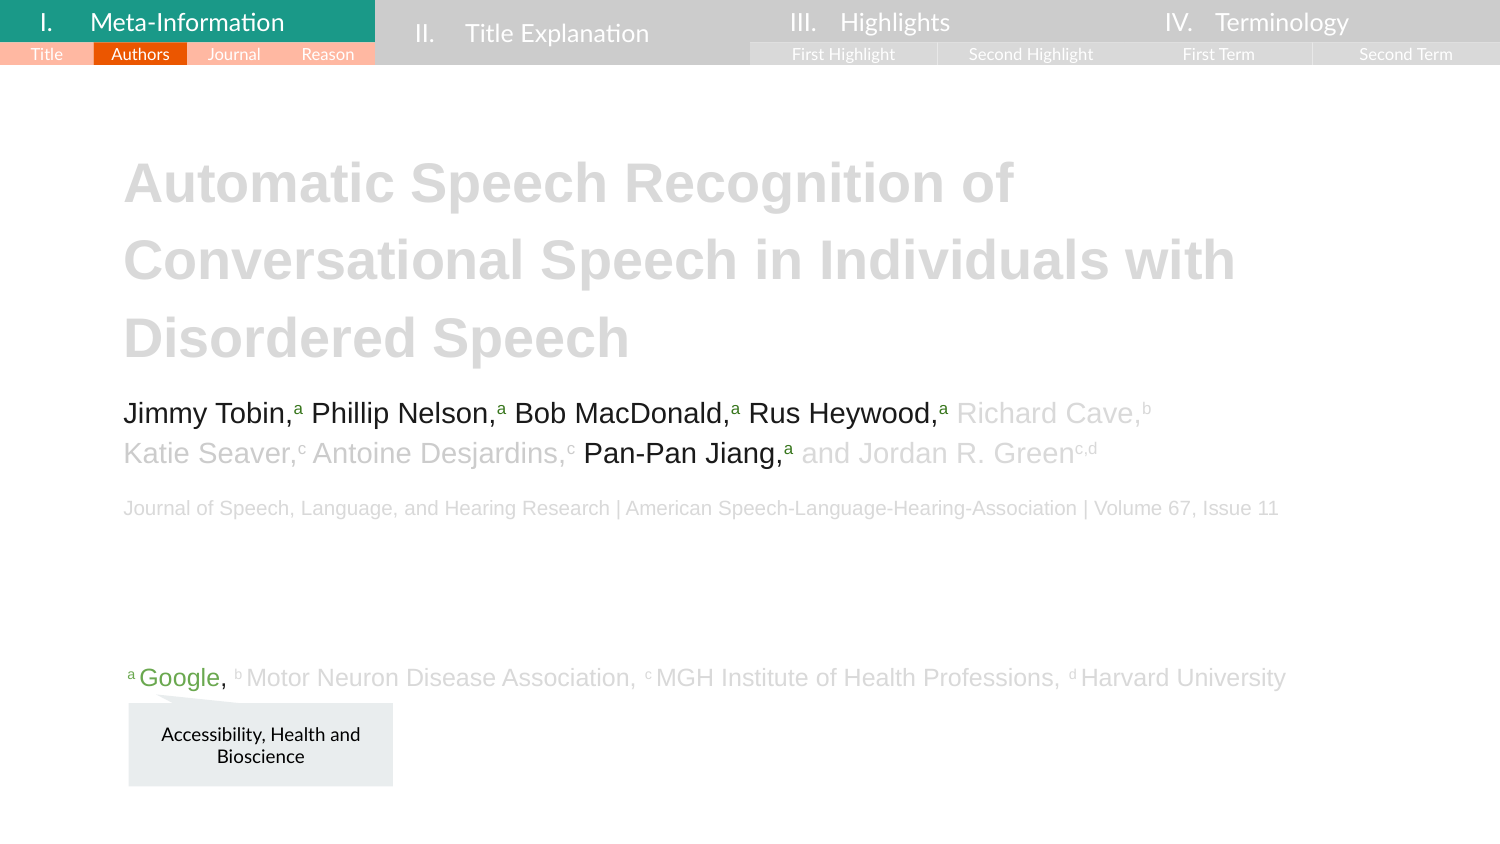

Meta-Information
Title Explanation
Terminology
Highlights
Title
Authors
Journal
Reason
First Term
Second Term
First Highlight
Second Highlight
Automatic Speech Recognition of Conversational Speech in Individuals with Disordered Speech
Jimmy Tobin,a Phillip Nelson,a Bob MacDonald,a Rus Heywood,a Richard Cave,b
Katie Seaver,c Antoine Desjardins,c Pan-Pan Jiang,a and Jordan R. Greenc,d
Journal of Speech, Language, and Hearing Research | American Speech-Language-Hearing-Association | Volume 67, Issue 11
a Google, b Motor Neuron Disease Association, c MGH Institute of Health Professions, d Harvard University
Accessibility, Health and Bioscience